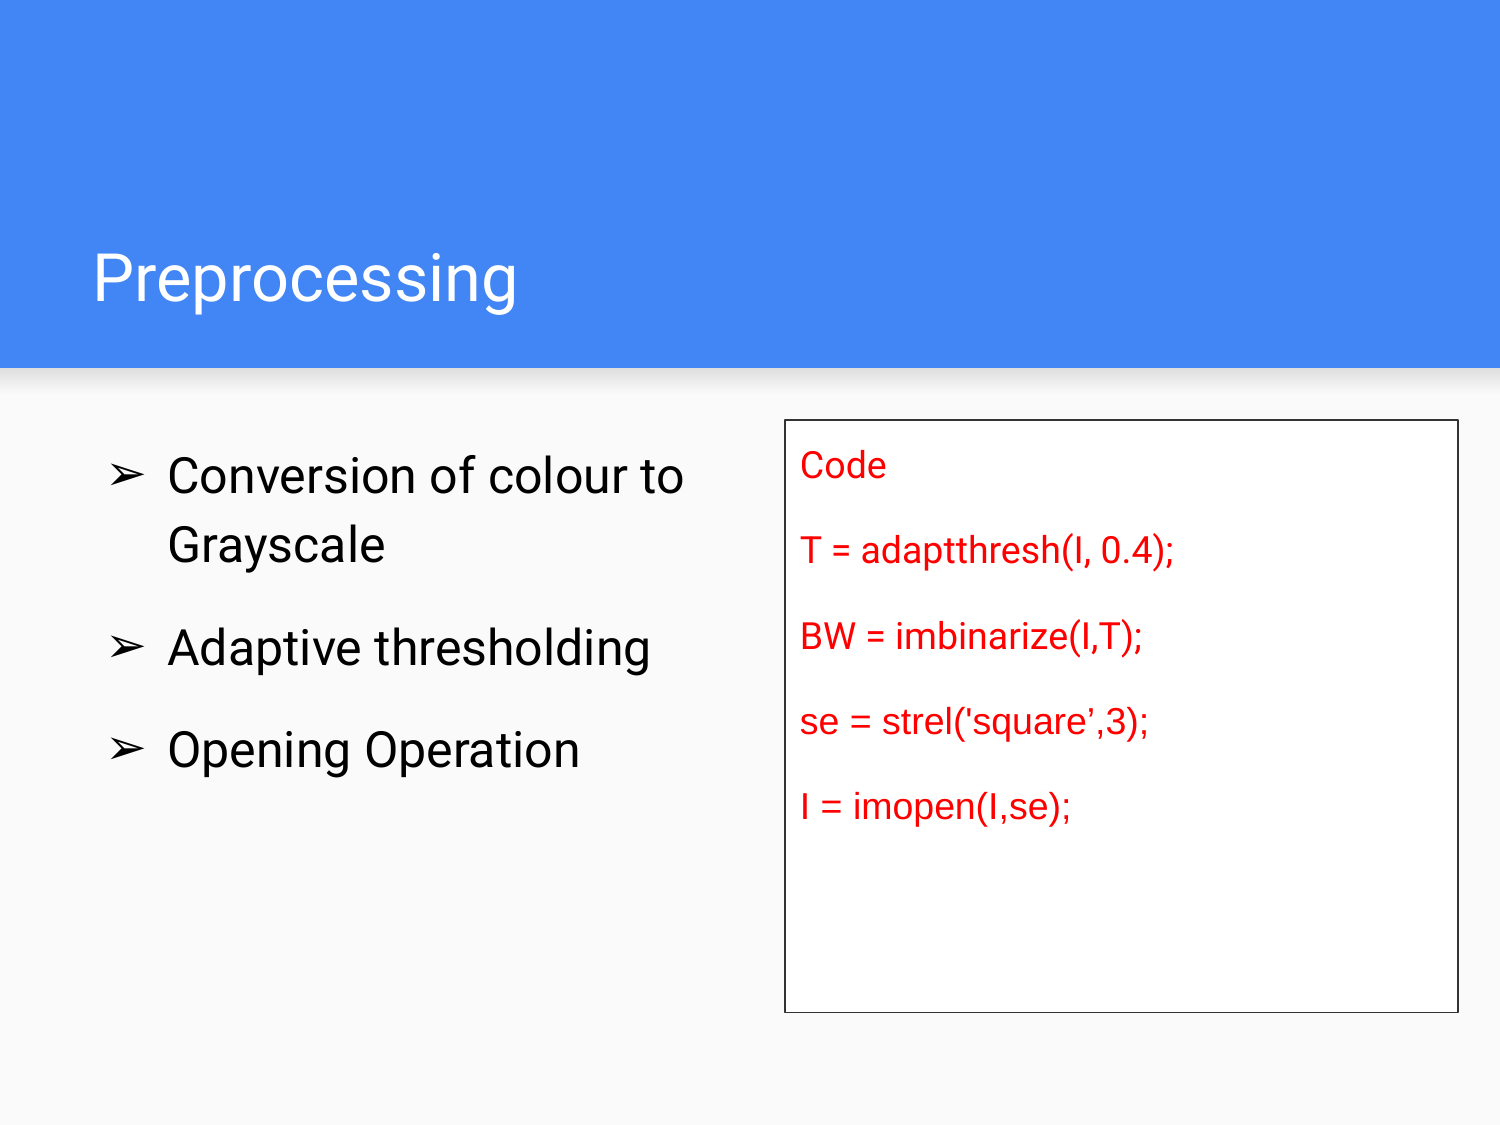

# Preprocessing
Conversion of colour to Grayscale
Adaptive thresholding
Opening Operation
Code
T = adaptthresh(I, 0.4);
BW = imbinarize(I,T);
se = strel('square’,3);
I = imopen(I,se);